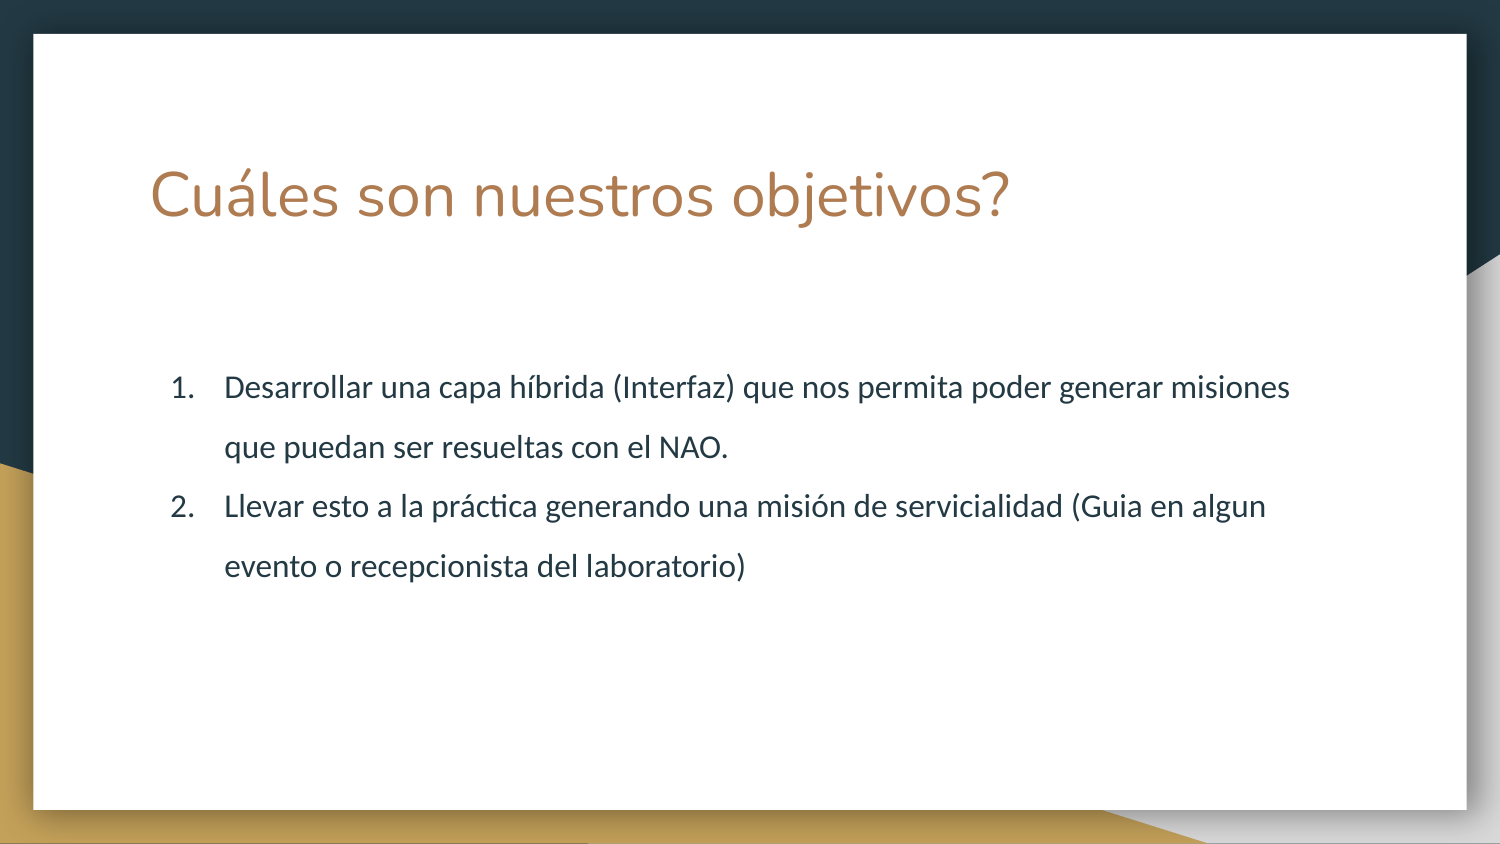

# Cuáles son nuestros objetivos?
Desarrollar una capa híbrida (Interfaz) que nos permita poder generar misiones que puedan ser resueltas con el NAO.
Llevar esto a la práctica generando una misión de servicialidad (Guia en algun evento o recepcionista del laboratorio)